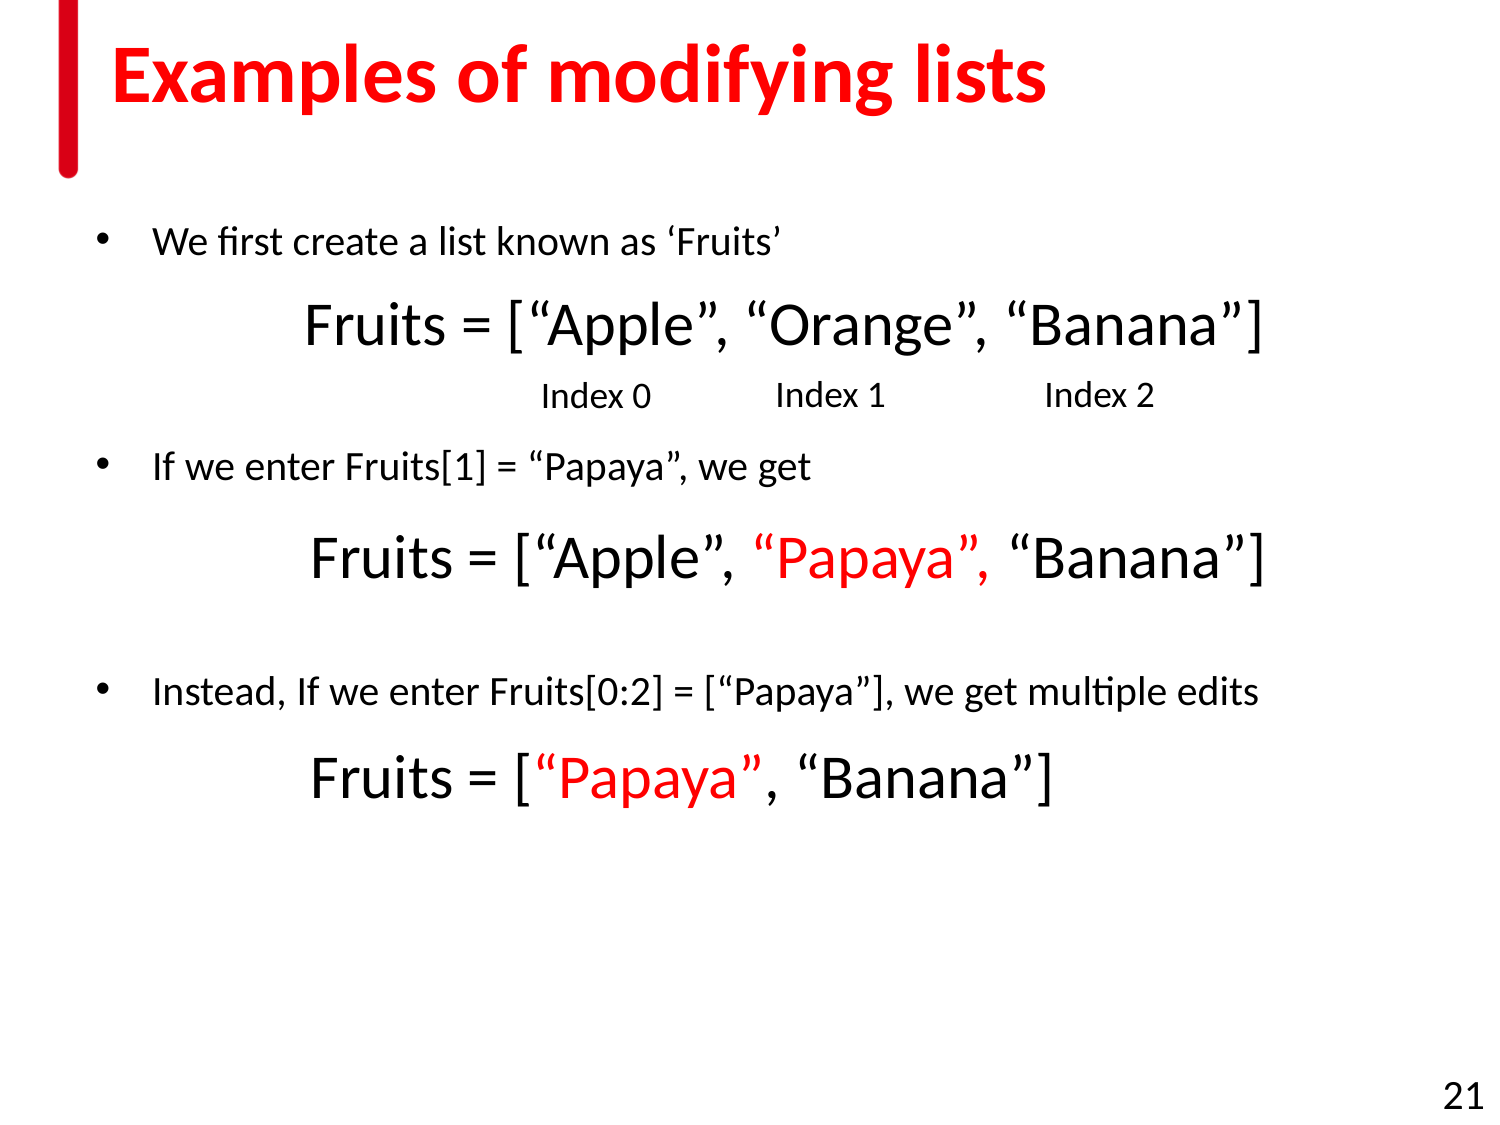

# Examples of modifying lists
We first create a list known as ‘Fruits’

If we enter Fruits[1] = “Papaya”, we get

Instead, If we enter Fruits[0:2] = [“Papaya”], we get multiple edits

 Fruits = [“Apple”, “Orange”, “Banana”]
Index 2
Index 1
Index 0
Fruits = [“Apple”, “Papaya”, “Banana”]
Fruits = [“Papaya”, “Banana”]